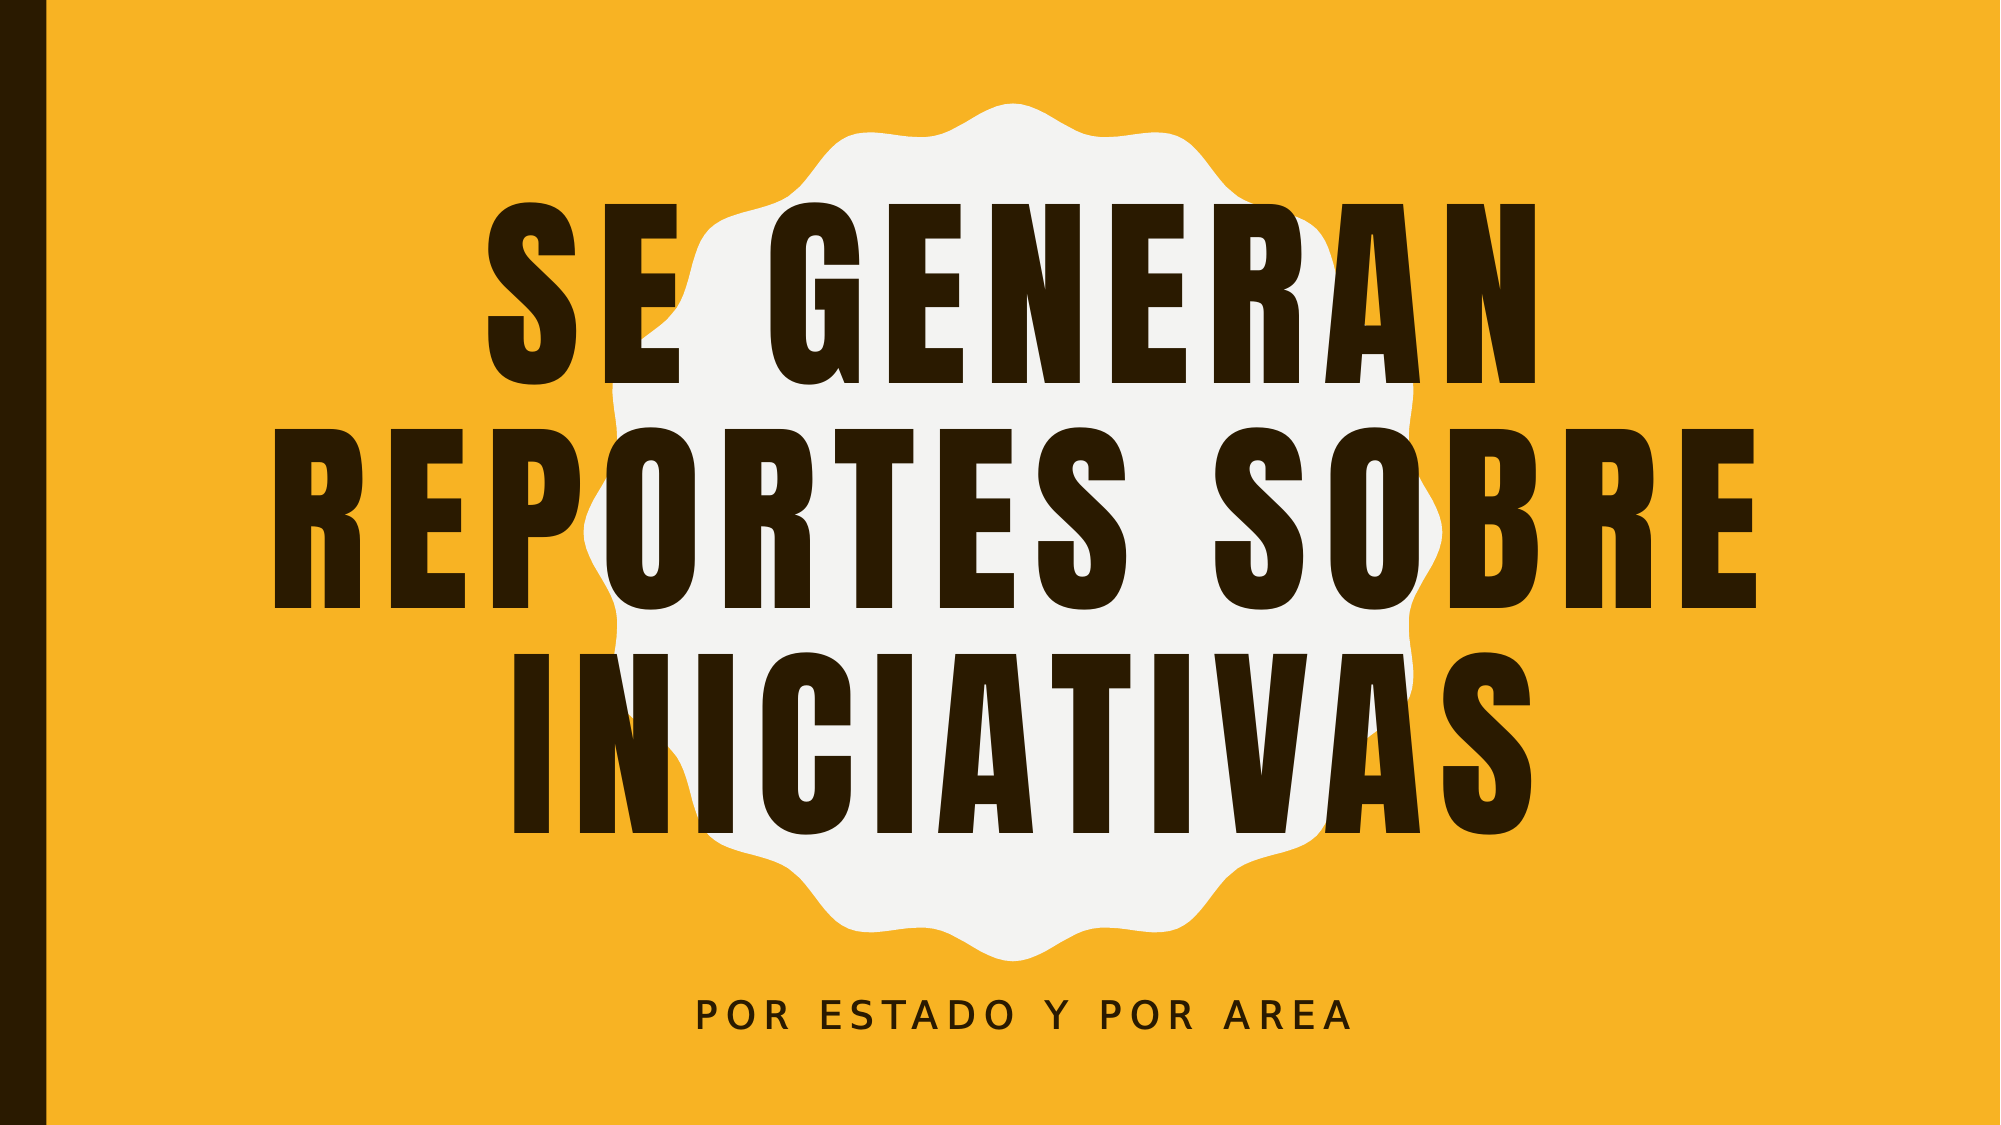

# SE GENERAN REPORTES SOBRE INICIATIVAS
POR ESTADO Y POR AREA